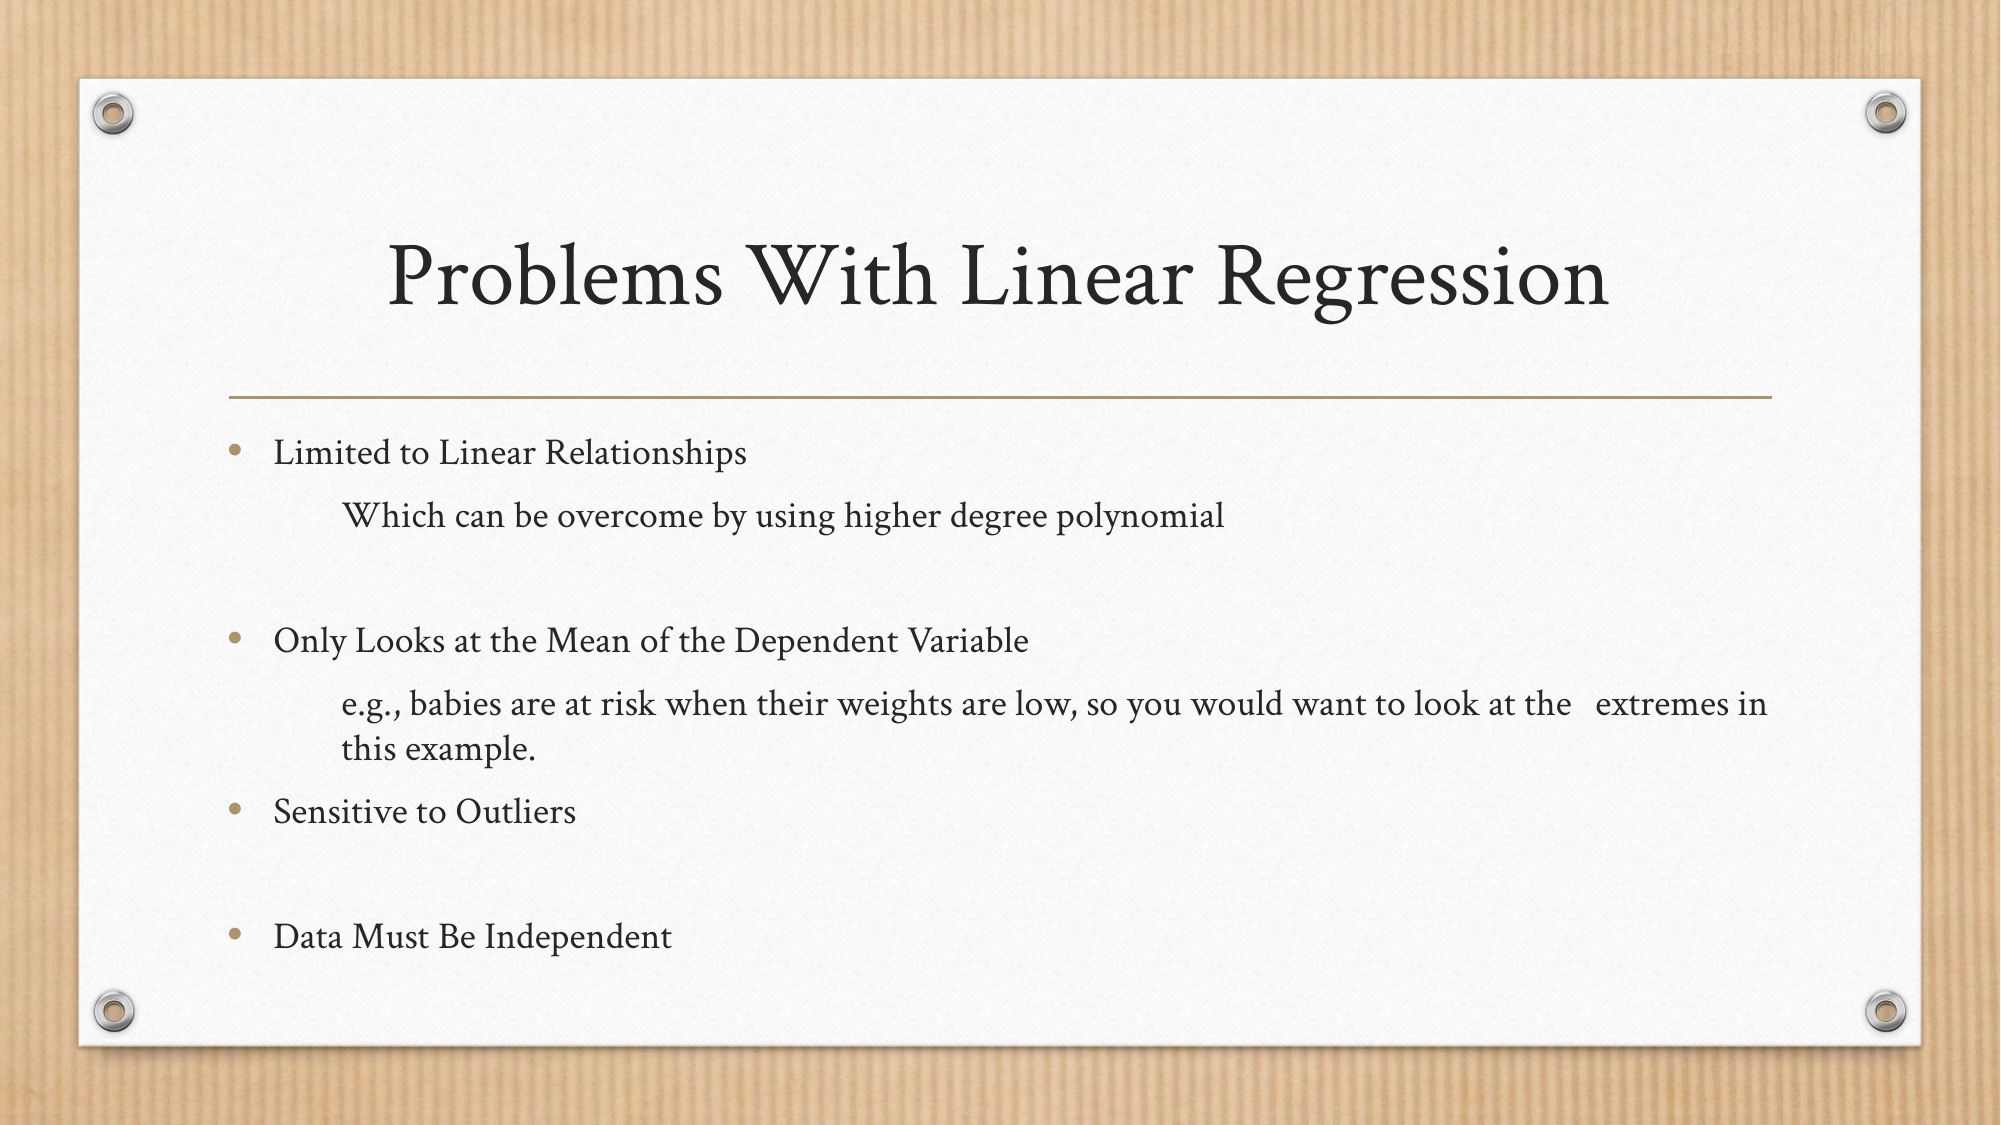

# Problems With Linear Regression
Limited to Linear Relationships
	Which can be overcome by using higher degree polynomial

Only Looks at the Mean of the Dependent Variable
	e.g., babies are at risk when their weights are low, so you would want to look at the 	extremes in 	this example.
Sensitive to Outliers

Data Must Be Independent